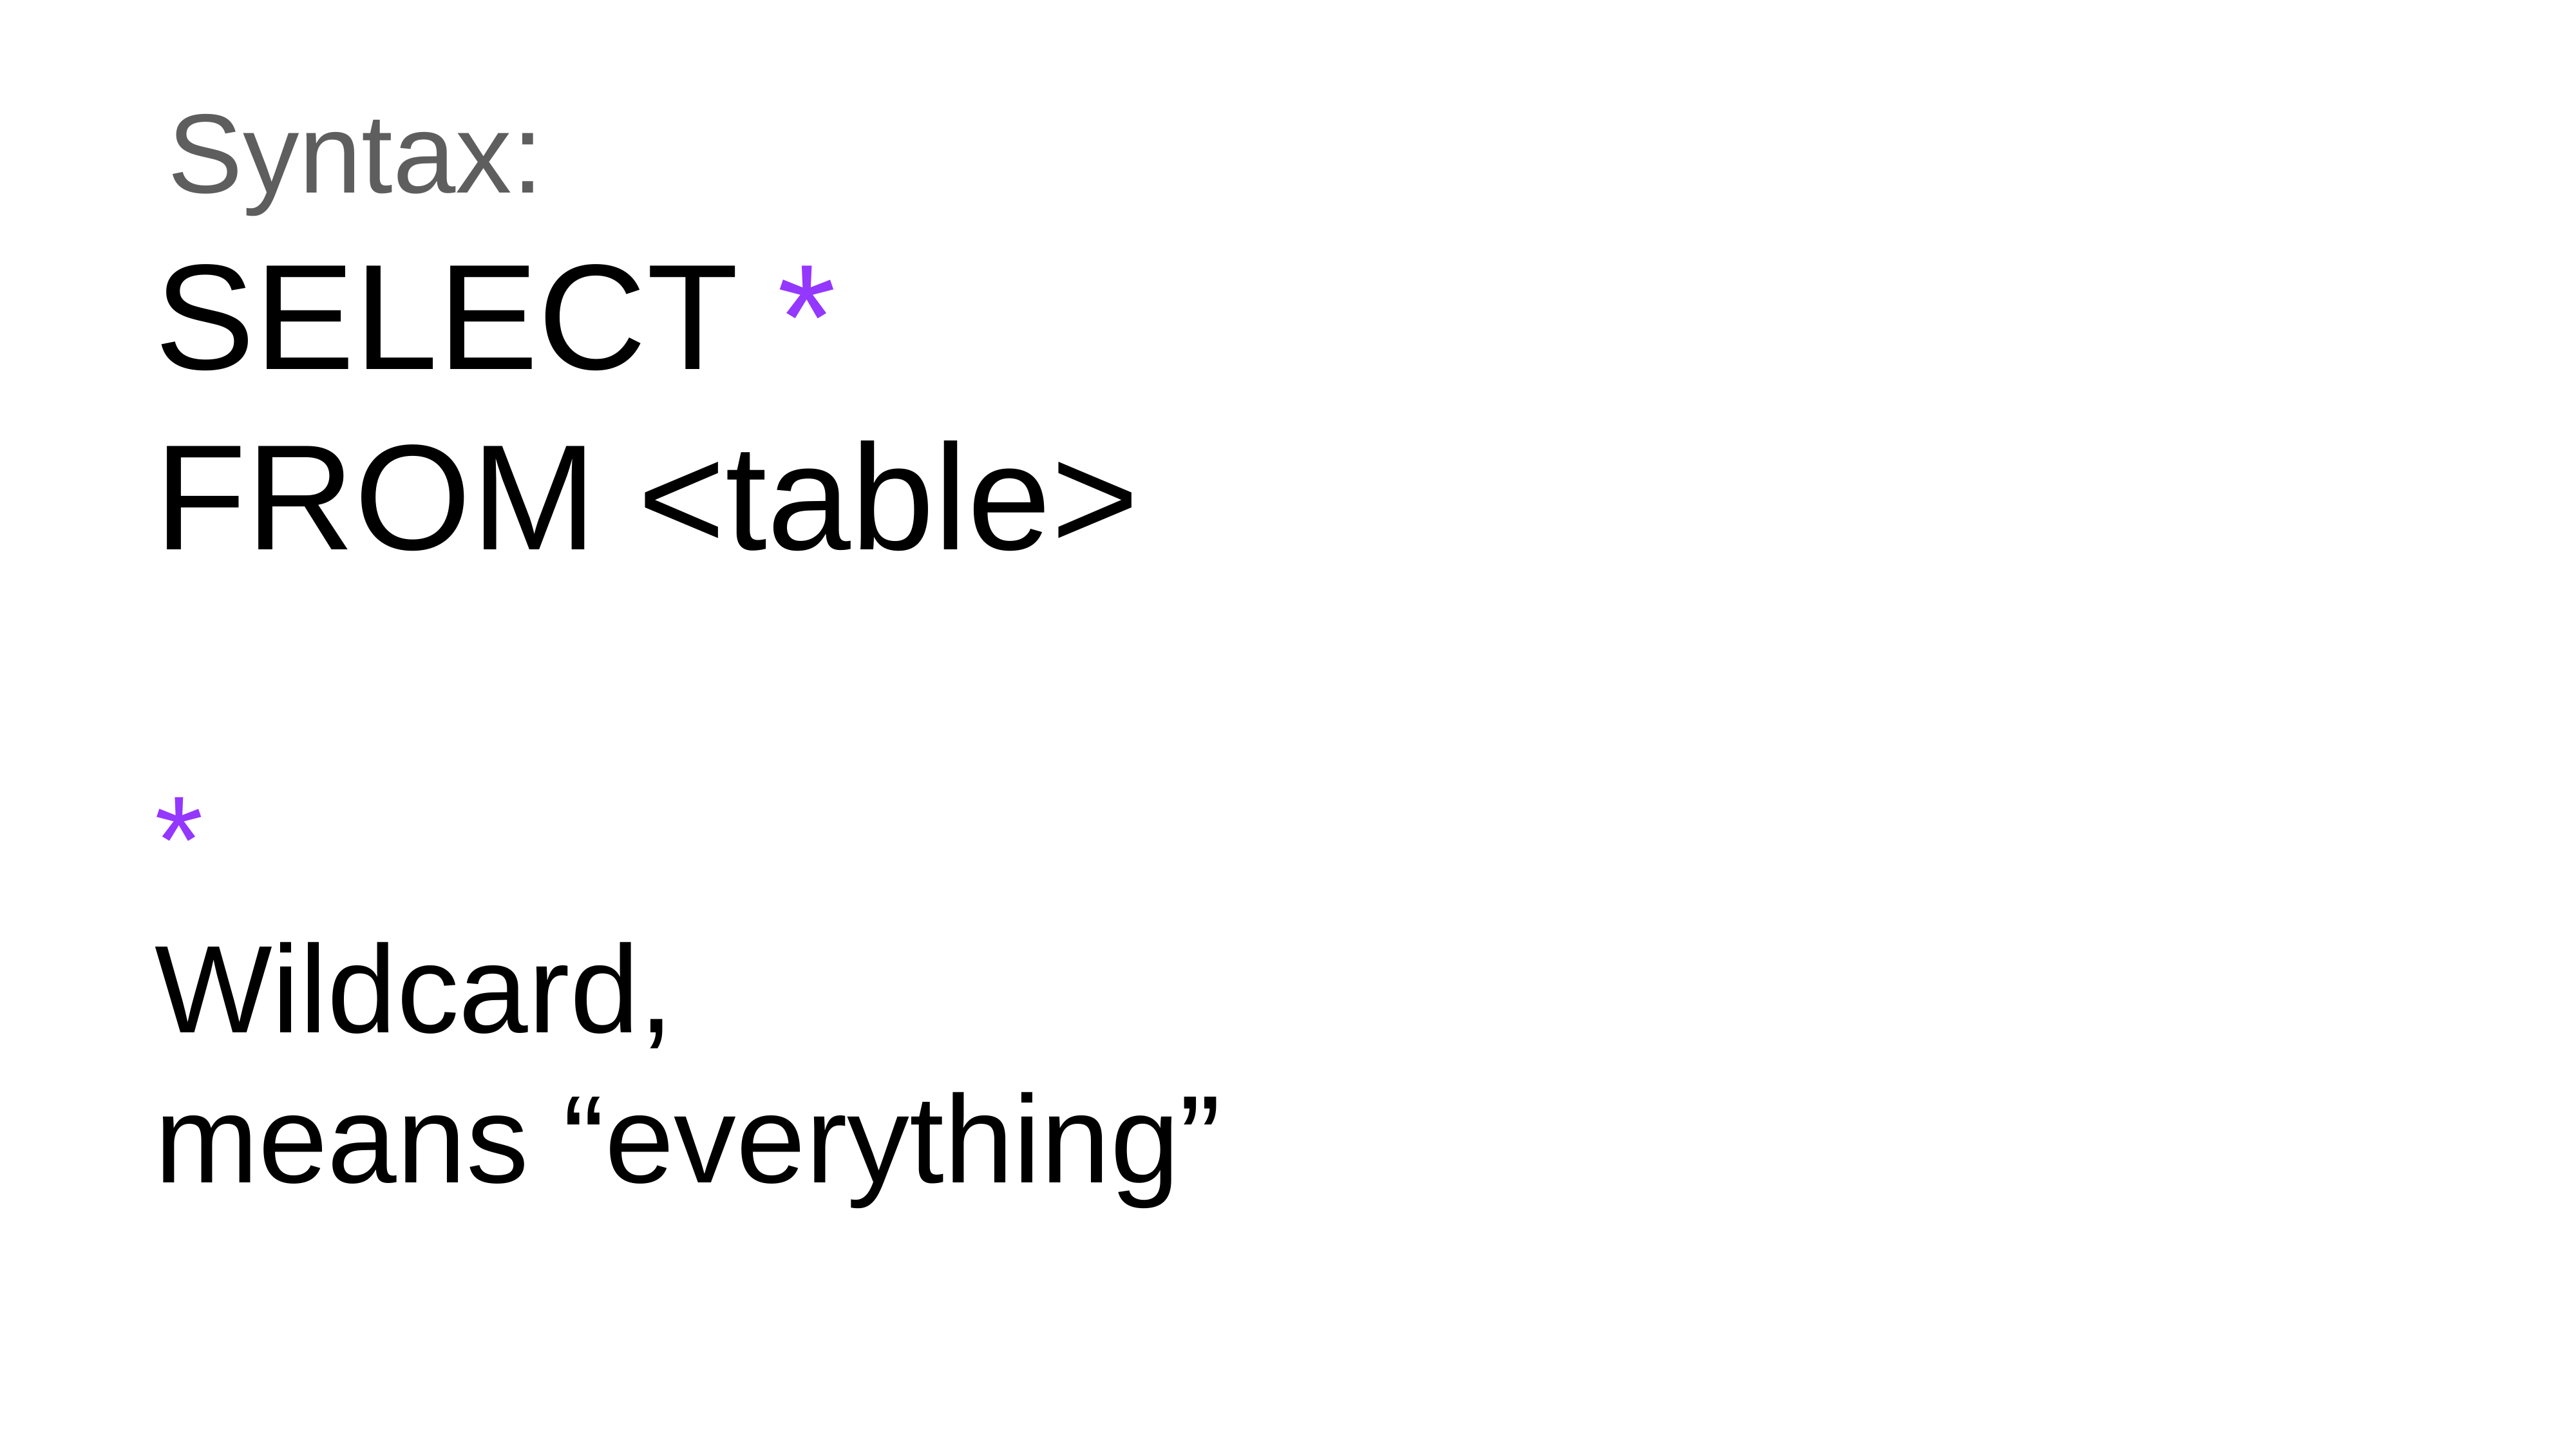

Syntax:
SELECT *
FROM <table>
*
Wildcard,
means “everything”